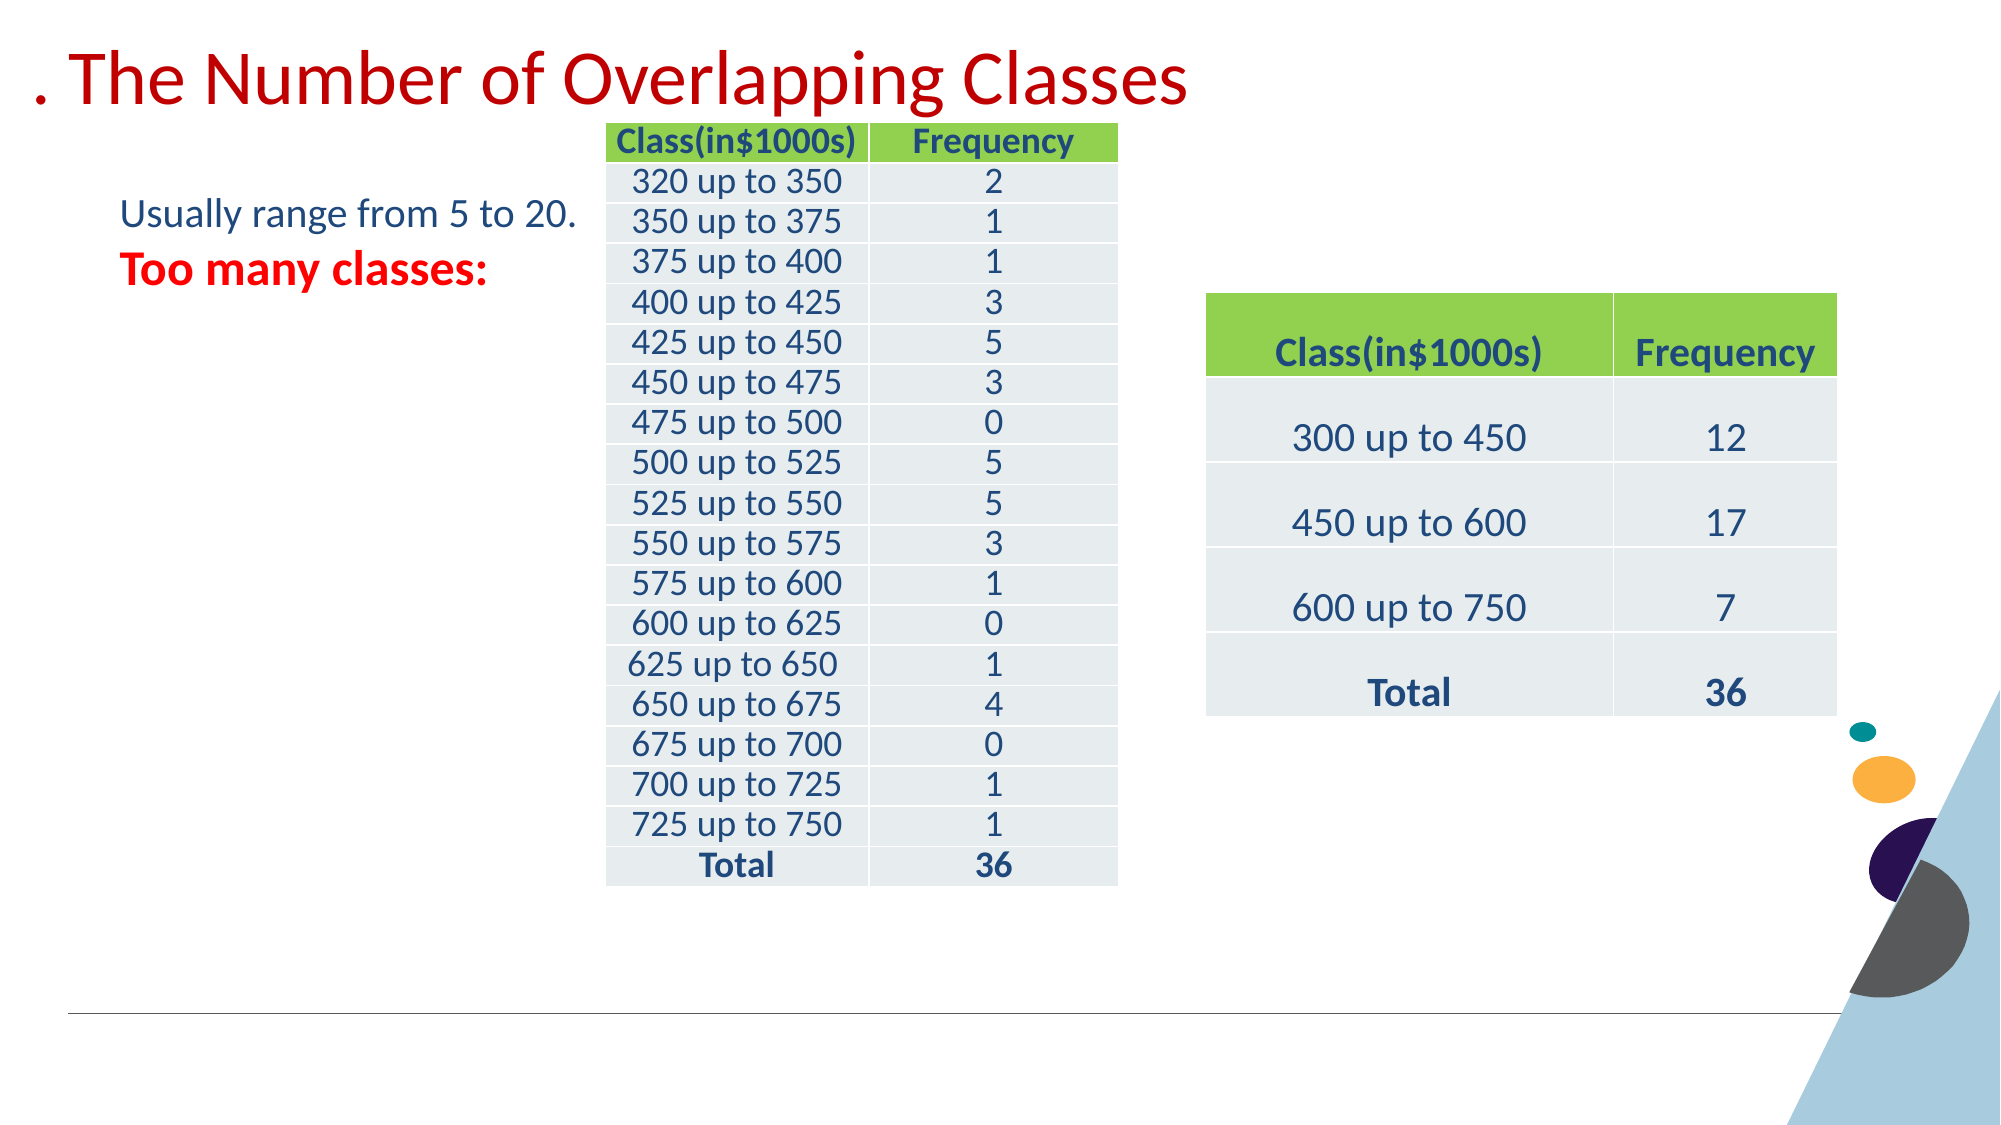

# . The Number of Overlapping Classes
| Class(in$1000s) | Frequency |
| --- | --- |
| 320 up to 350 | 2 |
| 350 up to 375 | 1 |
| 375 up to 400 | 1 |
| 400 up to 425 | 3 |
| 425 up to 450 | 5 |
| 450 up to 475 | 3 |
| 475 up to 500 | 0 |
| 500 up to 525 | 5 |
| 525 up to 550 | 5 |
| 550 up to 575 | 3 |
| 575 up to 600 | 1 |
| 600 up to 625 | 0 |
| 625 up to 650 | 1 |
| 650 up to 675 | 4 |
| 675 up to 700 | 0 |
| 700 up to 725 | 1 |
| 725 up to 750 | 1 |
| Total | 36 |
Usually range from 5 to 20.
Too many classes:
| Class(in$1000s) | Frequency |
| --- | --- |
| 300 up to 450 | 12 |
| 450 up to 600 | 17 |
| 600 up to 750 | 7 |
| Total | 36 |